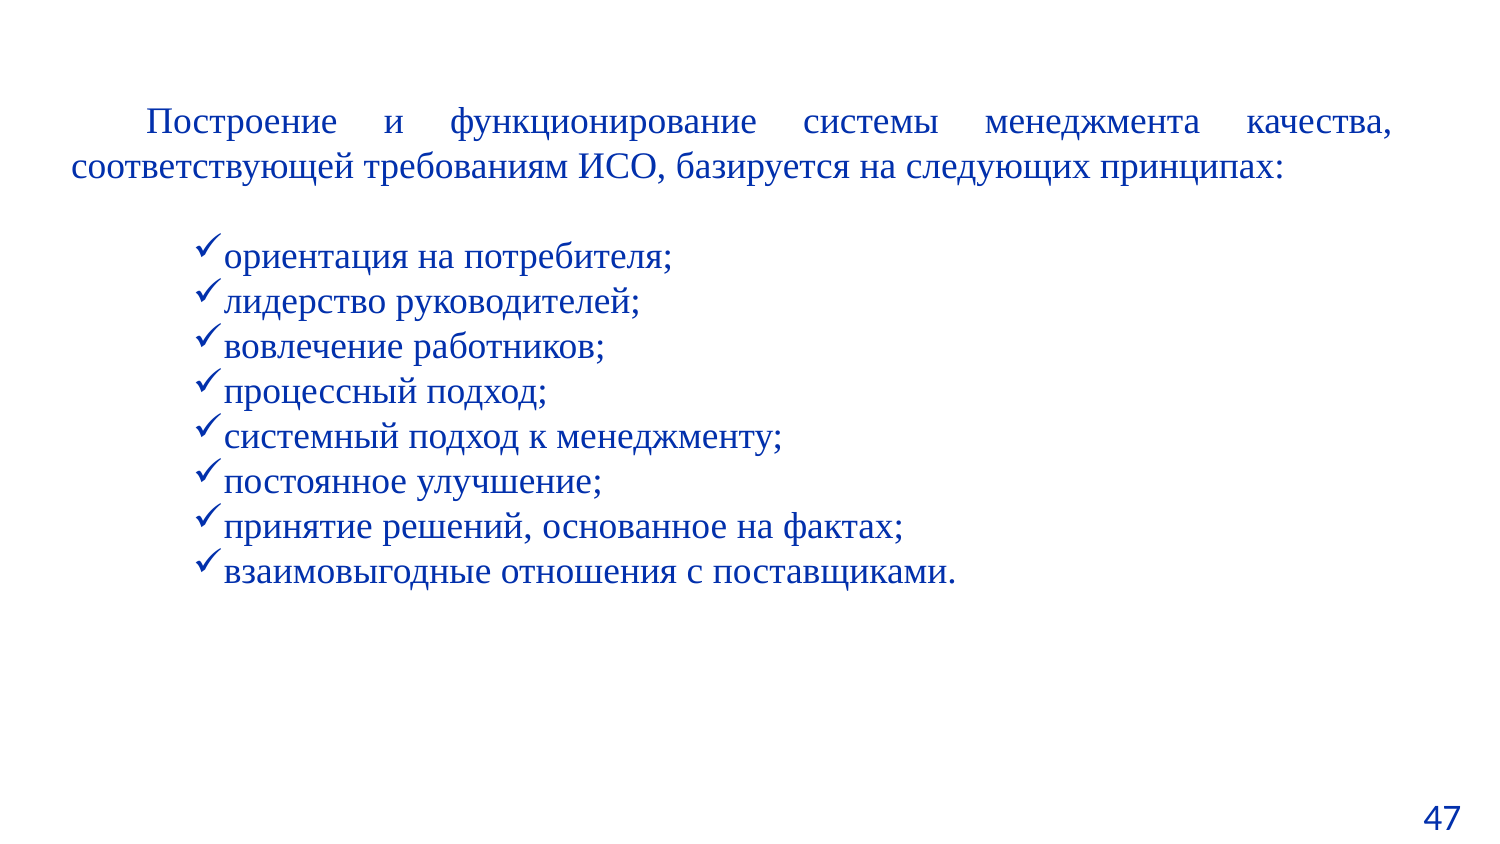

Построение и функционирование системы менеджмента качества, соответствующей требованиям ИСО, базируется на следующих принципах:

ориентация на потребителя;
лидерство руководителей;
вовлечение работников;
процессный подход;
системный подход к менеджменту;
постоянное улучшение;
принятие решений, основанное на фактах;
взаимовыгодные отношения с поставщиками.

47